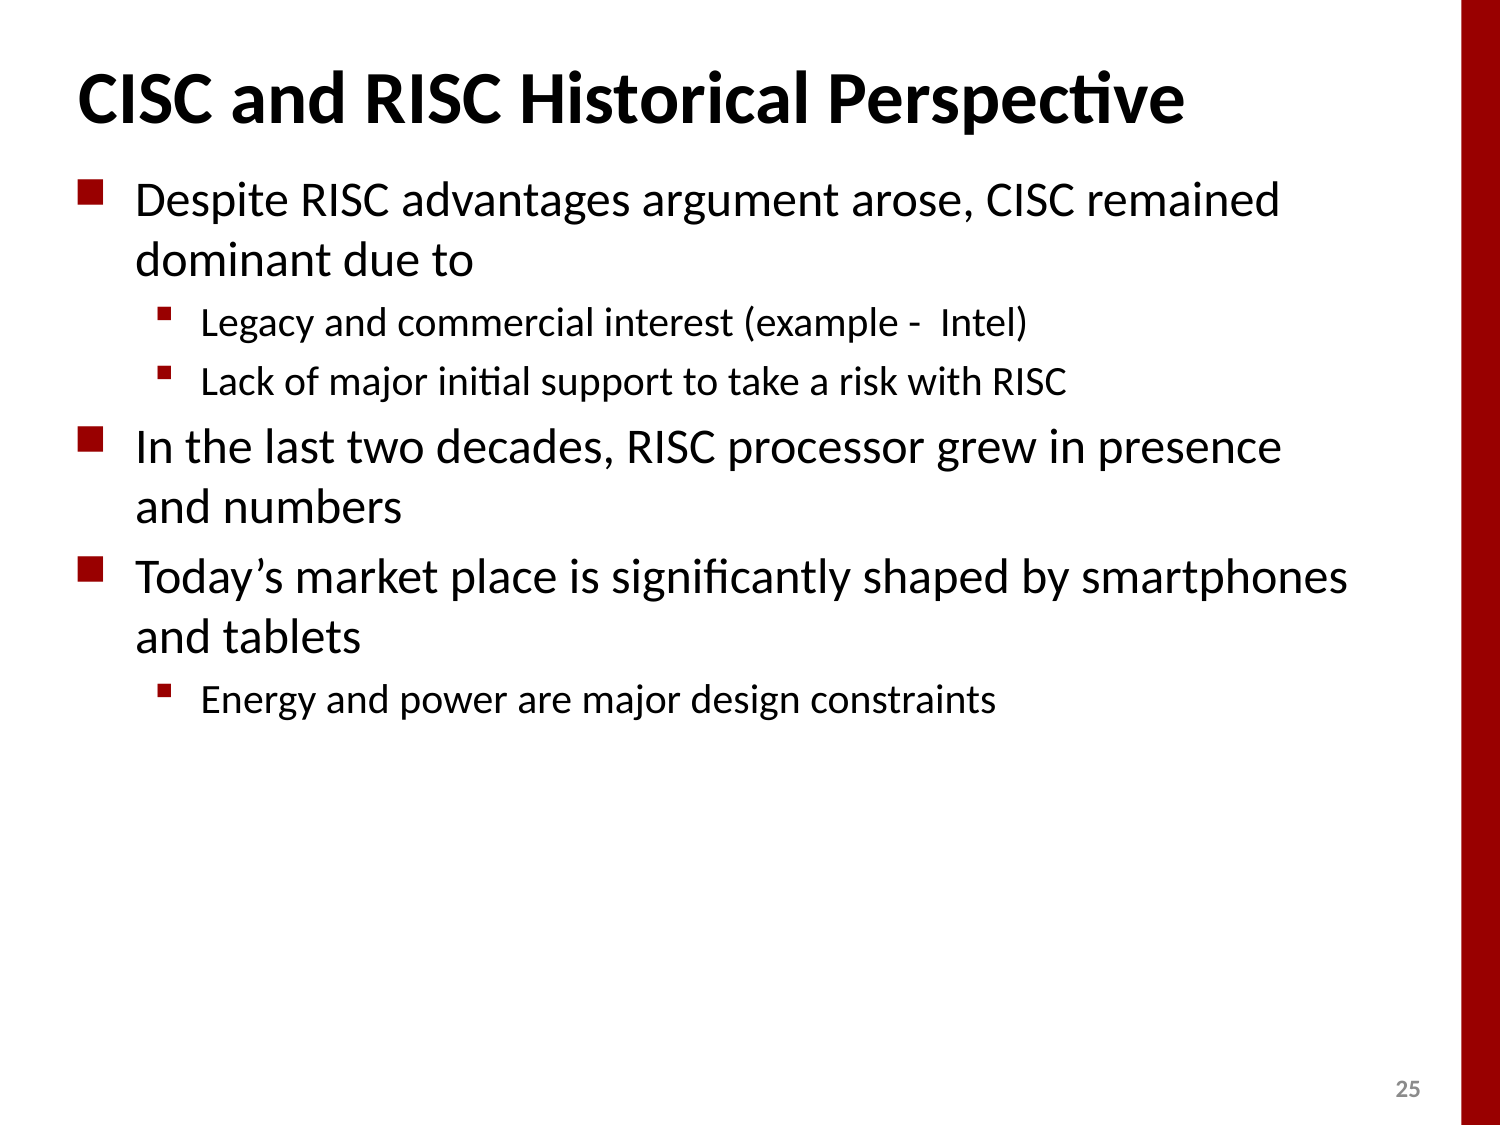

# CISC and RISC Historical Perspective
Despite RISC advantages argument arose, CISC remained dominant due to
Legacy and commercial interest (example -  Intel)
Lack of major initial support to take a risk with RISC
In the last two decades, RISC processor grew in presence and numbers
Today’s market place is significantly shaped by smartphones and tablets
Energy and power are major design constraints